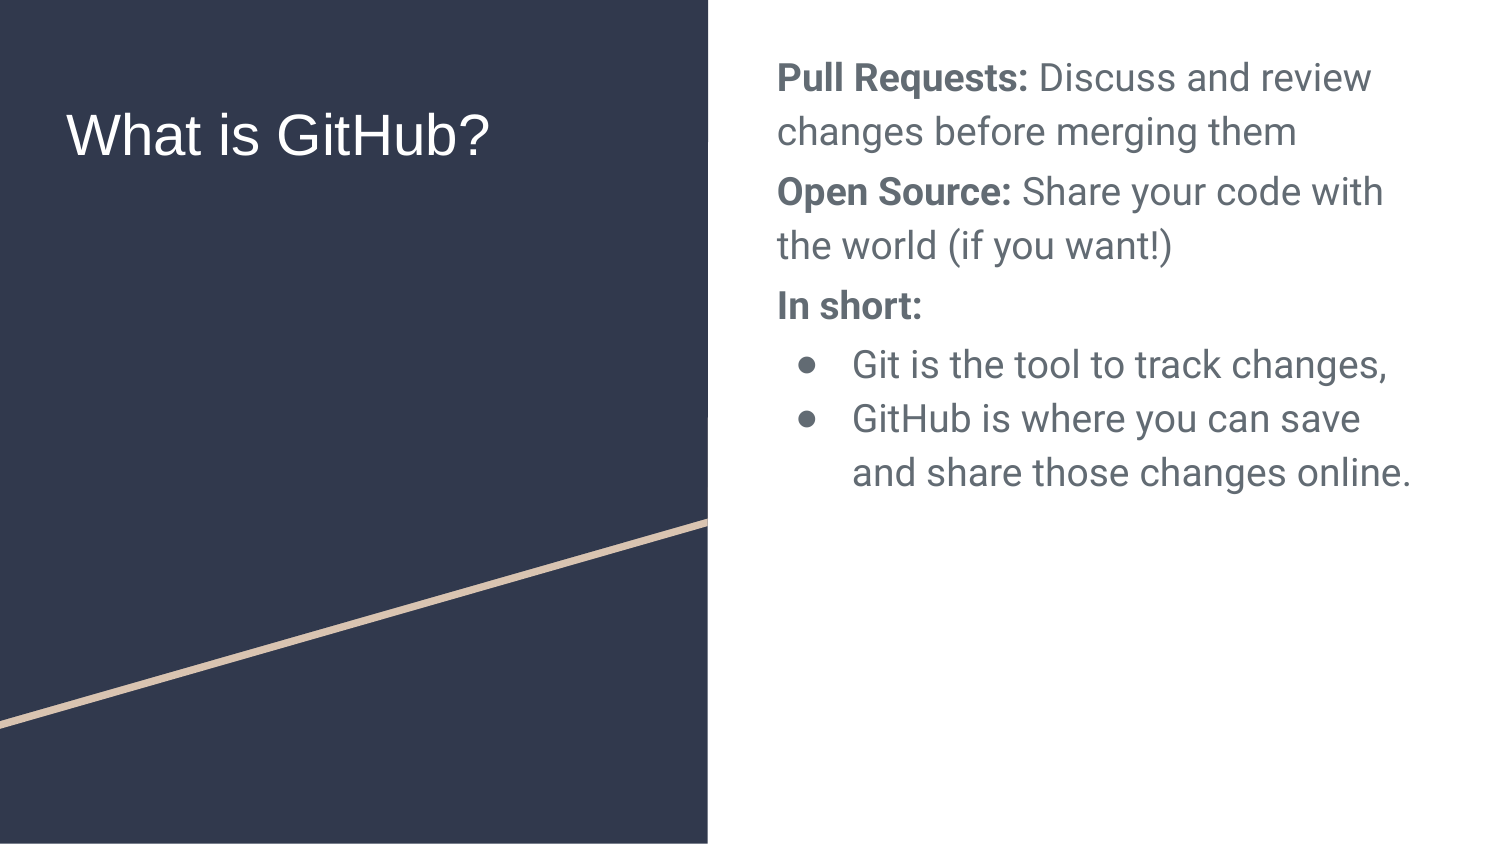

Pull Requests: Discuss and review changes before merging them
Open Source: Share your code with the world (if you want!)
In short:
Git is the tool to track changes,
GitHub is where you can save and share those changes online.

# What is GitHub?